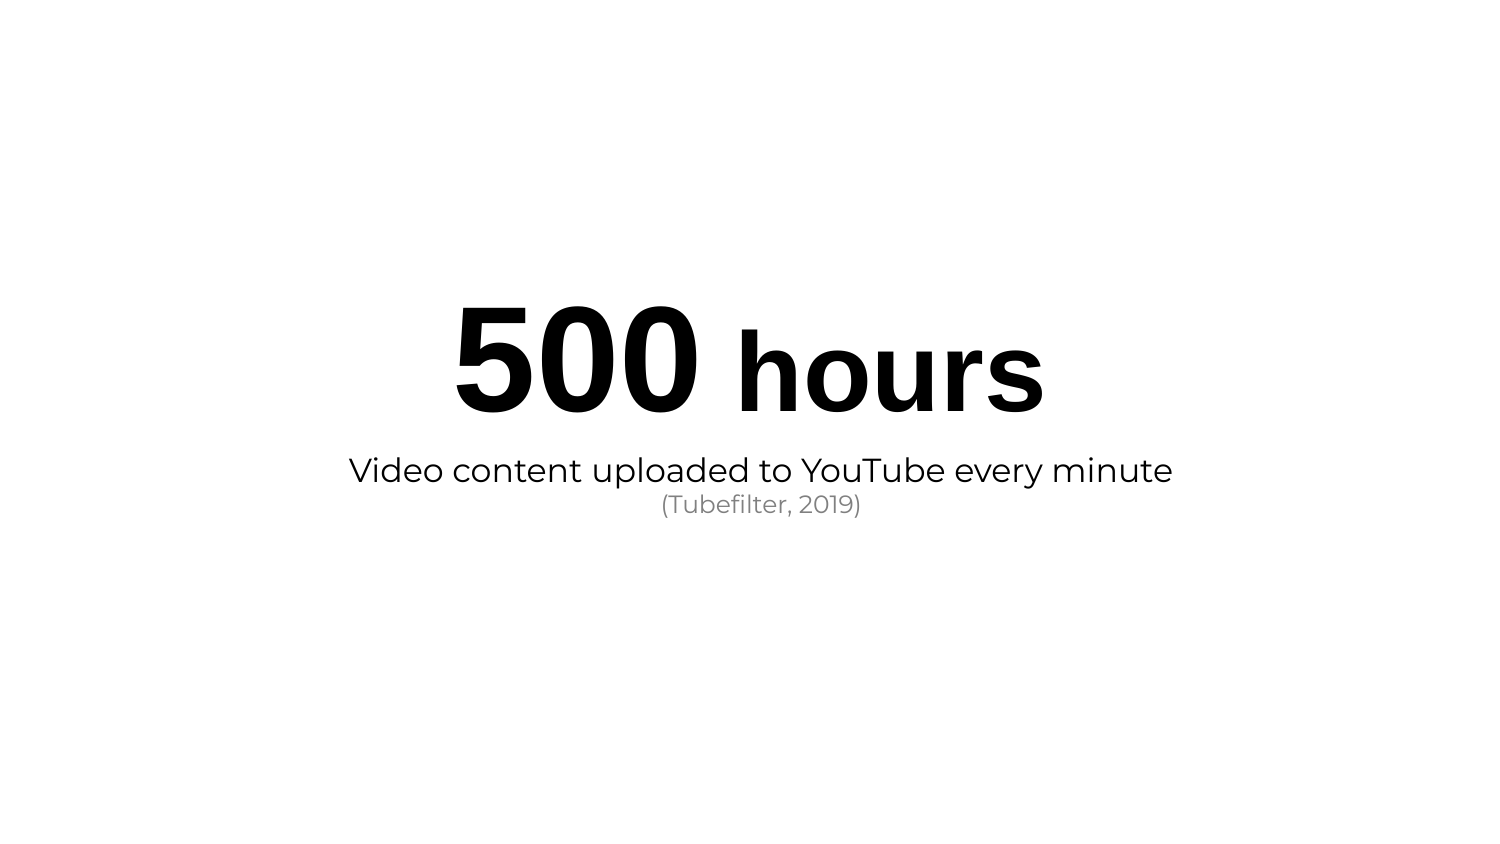

500 hours
Video content uploaded to YouTube every minute
(Tubefilter, 2019)